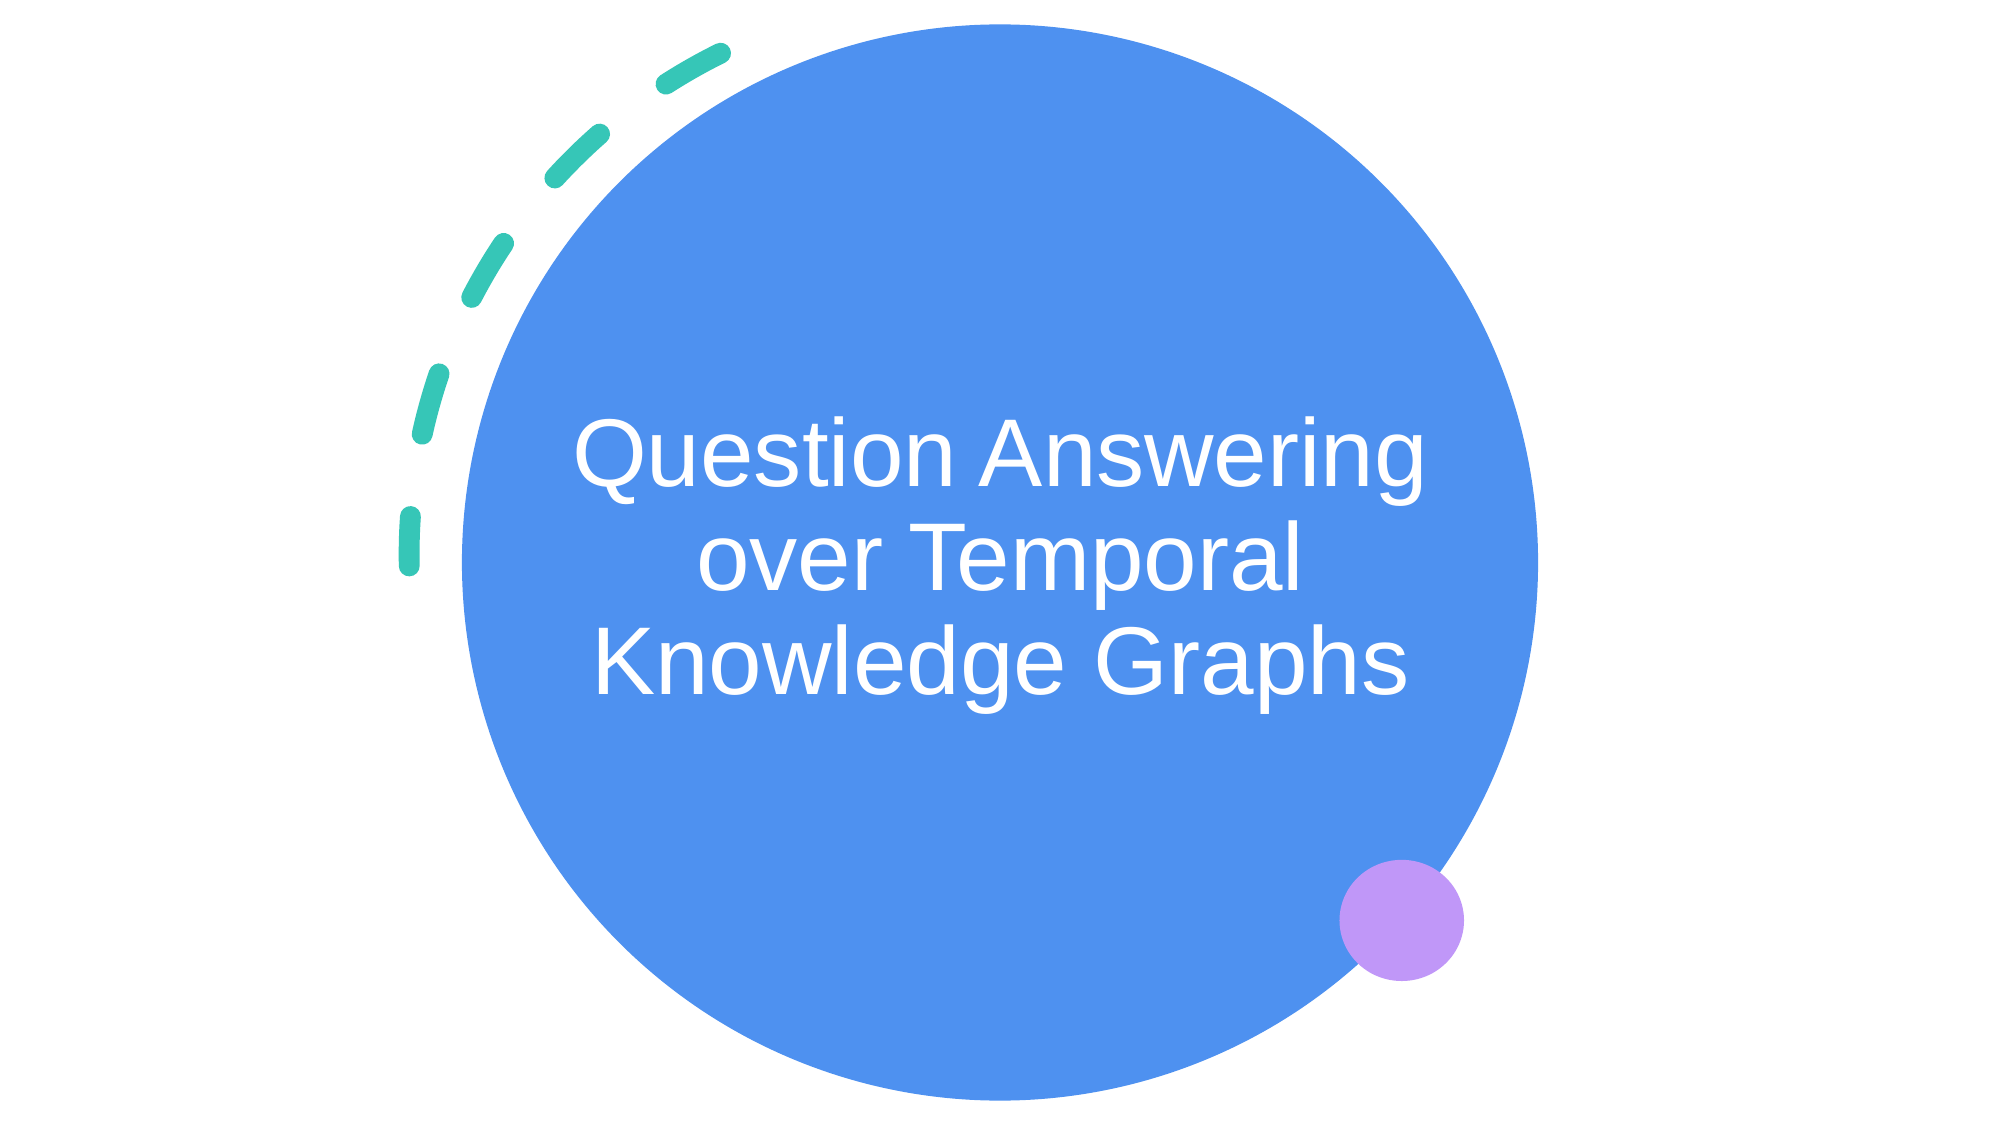

# Question Answering over Temporal Knowledge Graphs